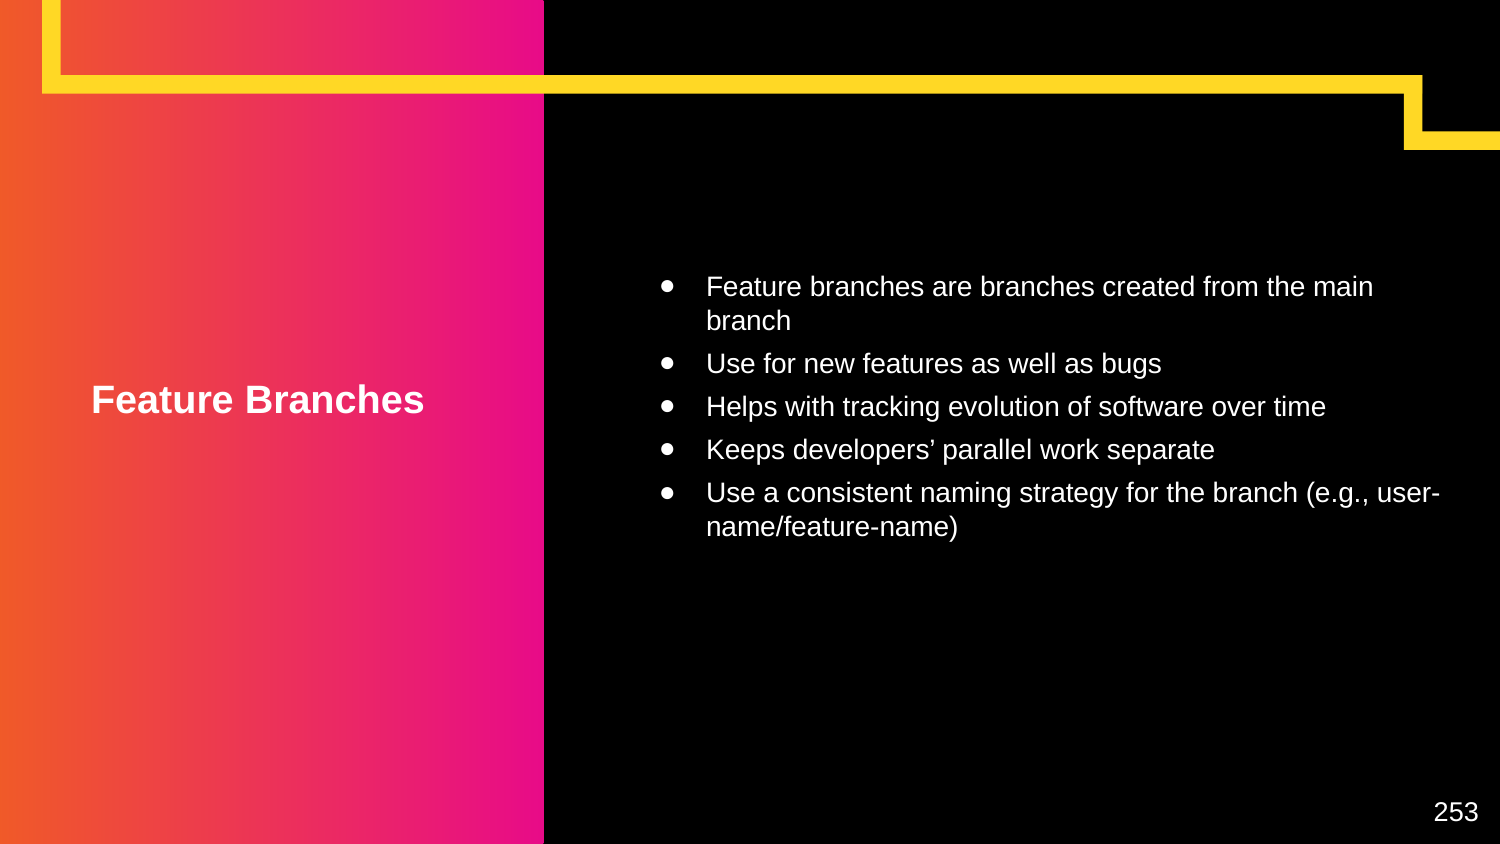

Feature branches are branches created from the main branch
Use for new features as well as bugs
Helps with tracking evolution of software over time
Keeps developers’ parallel work separate
Use a consistent naming strategy for the branch (e.g., user-name/feature-name)
# Feature Branches
253